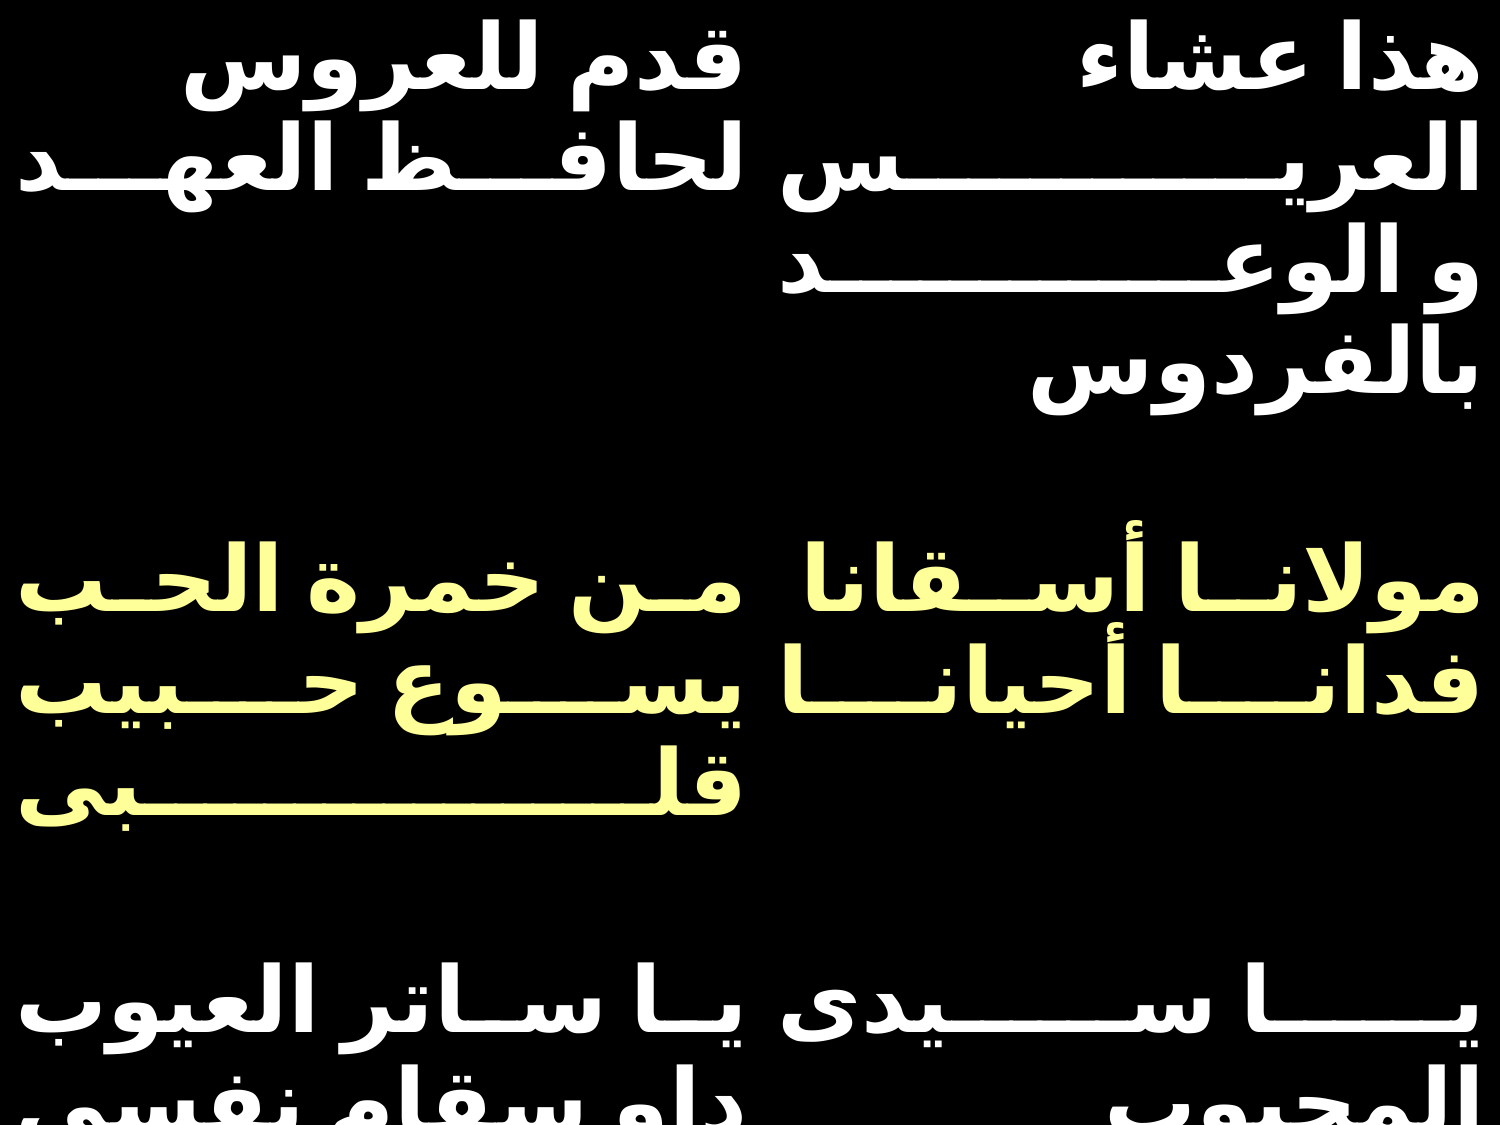

| قدم للعروس لحافظ العهد | هذا عشاء العريس و الوعد بالفردوس |
| --- | --- |
| من خمرة الحب يسوع حبيب قلبى | مولانا أسقانا فدانا أحيانا |
| يا ساتر العيوب داوِ سقام نفسي | يا سيدى المحبوب ياماحي الذنوب |